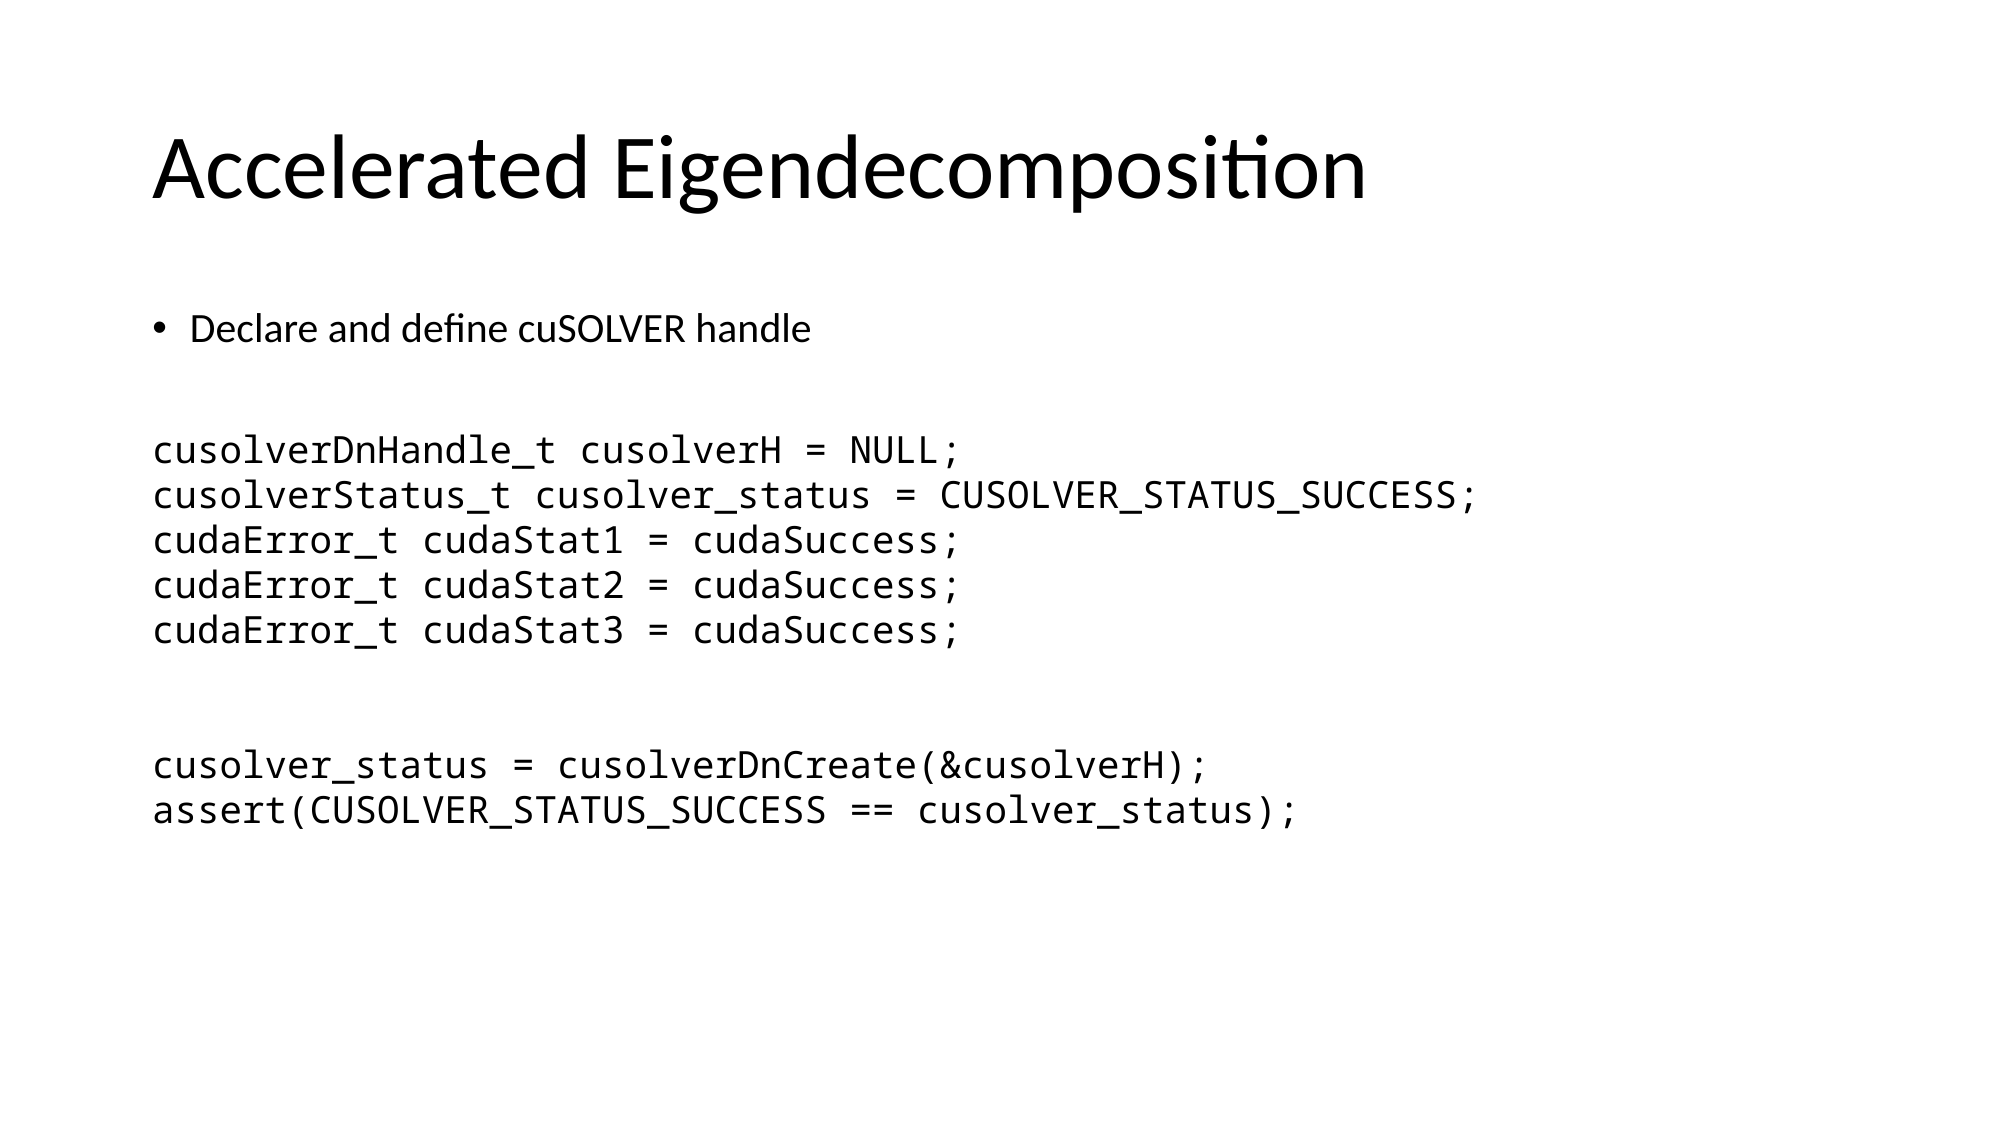

# Accelerated Eigendecomposition
Declare and define cuSOLVER handle
cusolverDnHandle_t cusolverH = NULL;
cusolverStatus_t cusolver_status = CUSOLVER_STATUS_SUCCESS;
cudaError_t cudaStat1 = cudaSuccess;
cudaError_t cudaStat2 = cudaSuccess;
cudaError_t cudaStat3 = cudaSuccess;

cusolver_status = cusolverDnCreate(&cusolverH);
assert(CUSOLVER_STATUS_SUCCESS == cusolver_status);